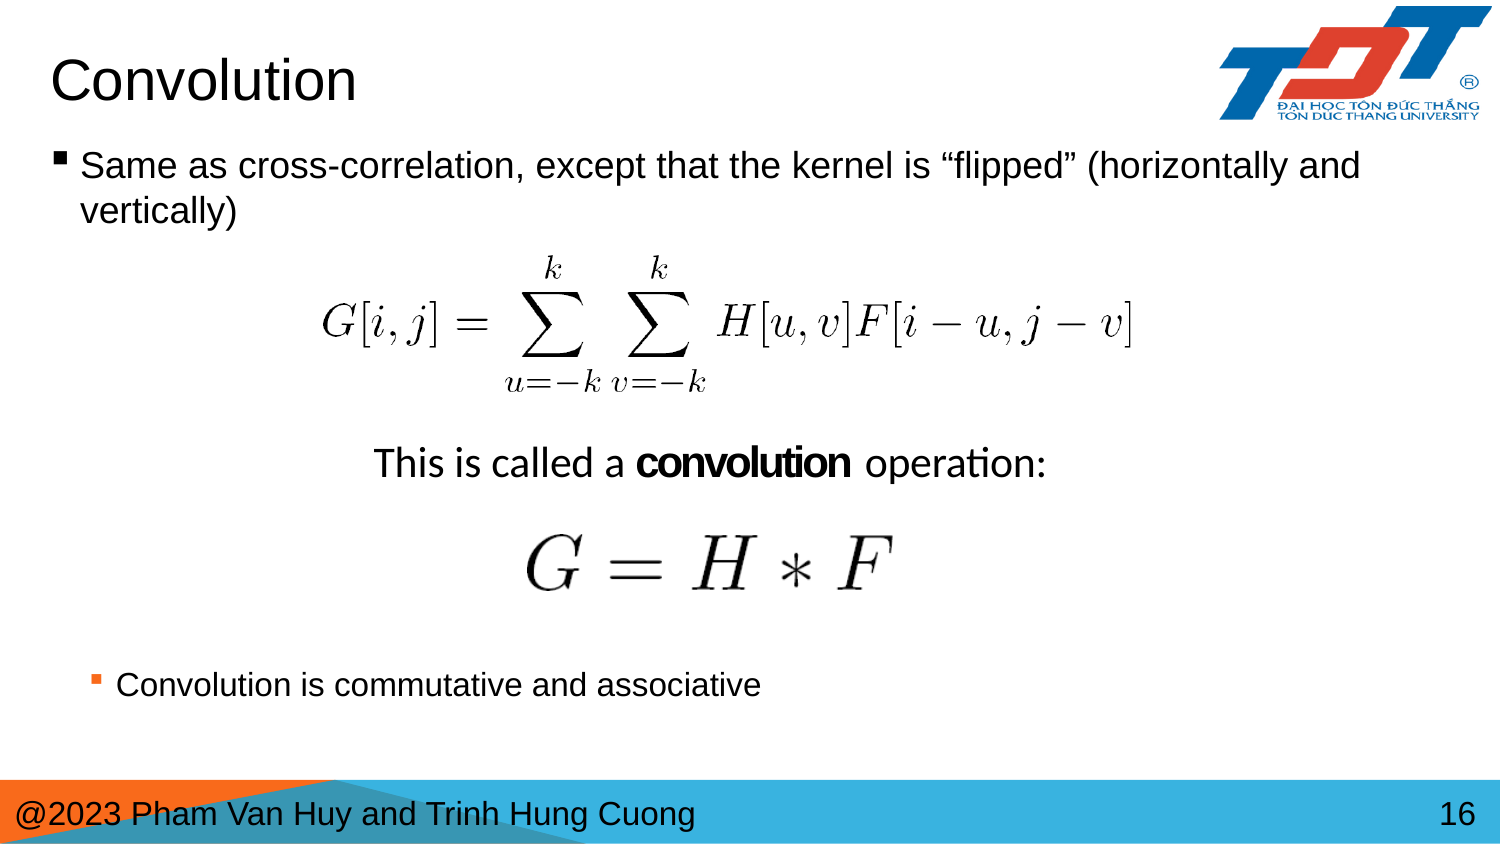

# Convolution
Same as cross-correlation, except that the kernel is “flipped” (horizontally and vertically)

Convolution is commutative and associative

This is called a convolution operation: